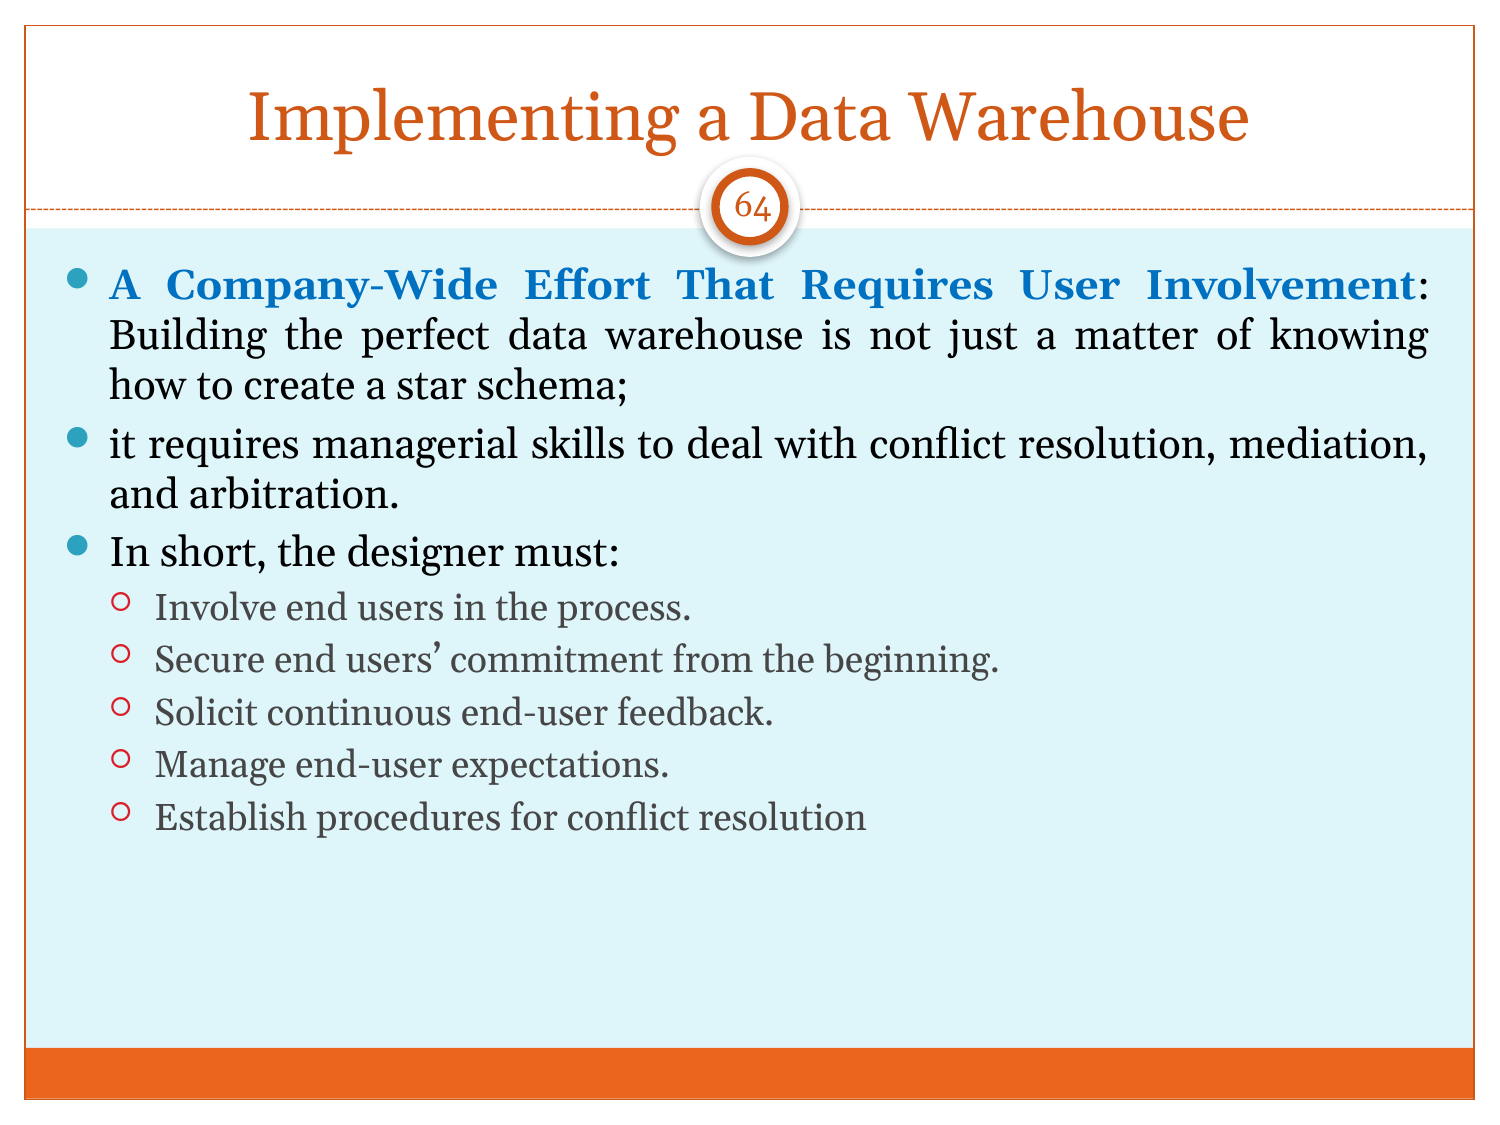

# Implementing a Data Warehouse
64
A Company-Wide Effort That Requires User Involvement: Building the perfect data warehouse is not just a matter of knowing how to create a star schema;
it requires managerial skills to deal with conflict resolution, mediation, and arbitration.
In short, the designer must:
Involve end users in the process.
Secure end users’ commitment from the beginning.
Solicit continuous end-user feedback.
Manage end-user expectations.
Establish procedures for conflict resolution